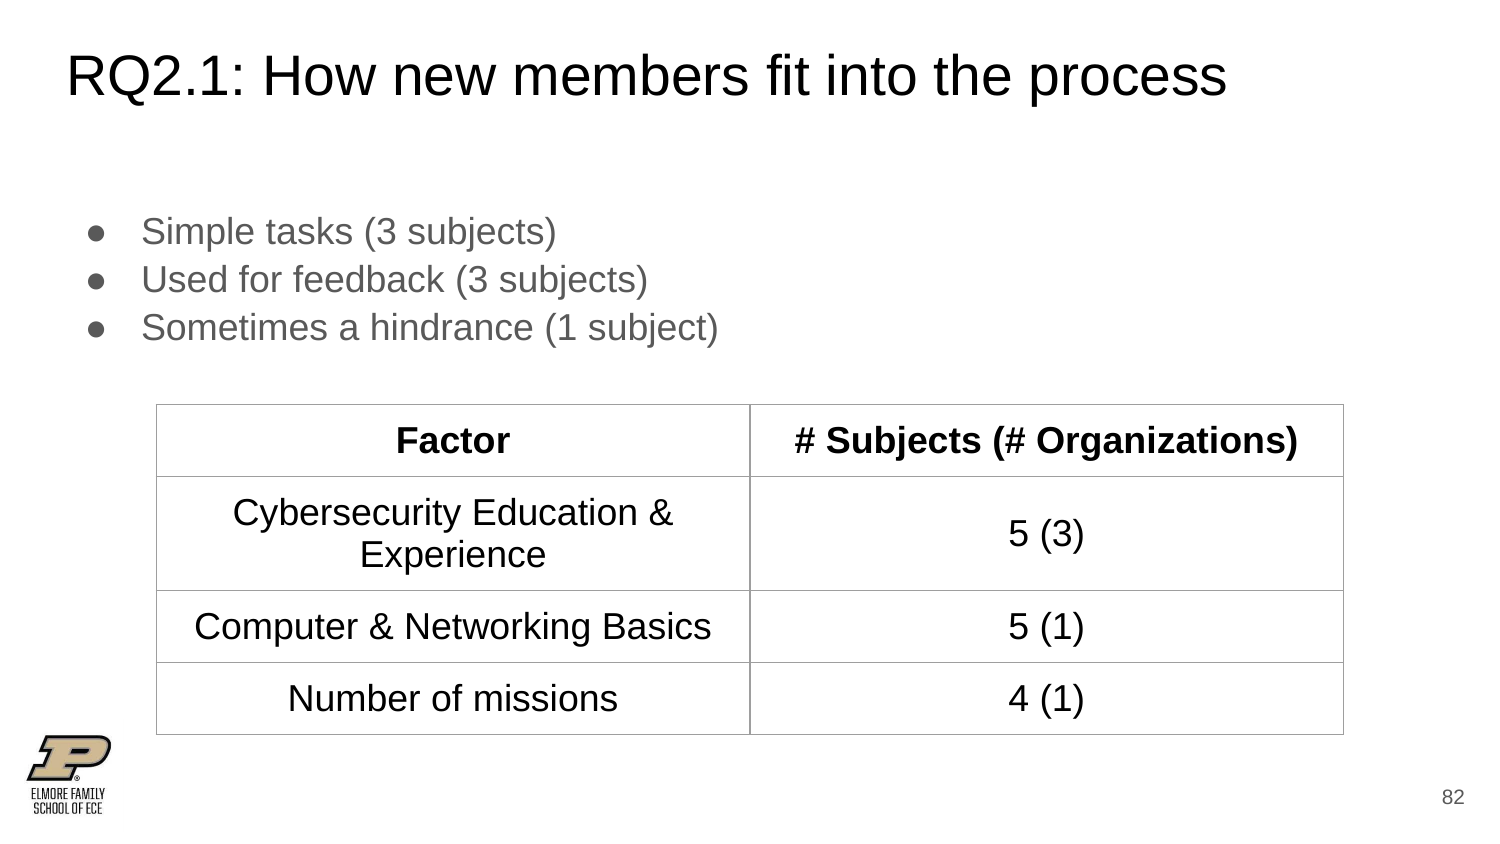

# RQ2.1: How new members fit into the process
Simple tasks (3 subjects)
Used for feedback (3 subjects)
Sometimes a hindrance (1 subject)
| Factor | # Subjects (# Organizations) |
| --- | --- |
| Cybersecurity Education & Experience | 5 (3) |
| Computer & Networking Basics | 5 (1) |
| Number of missions | 4 (1) |
82